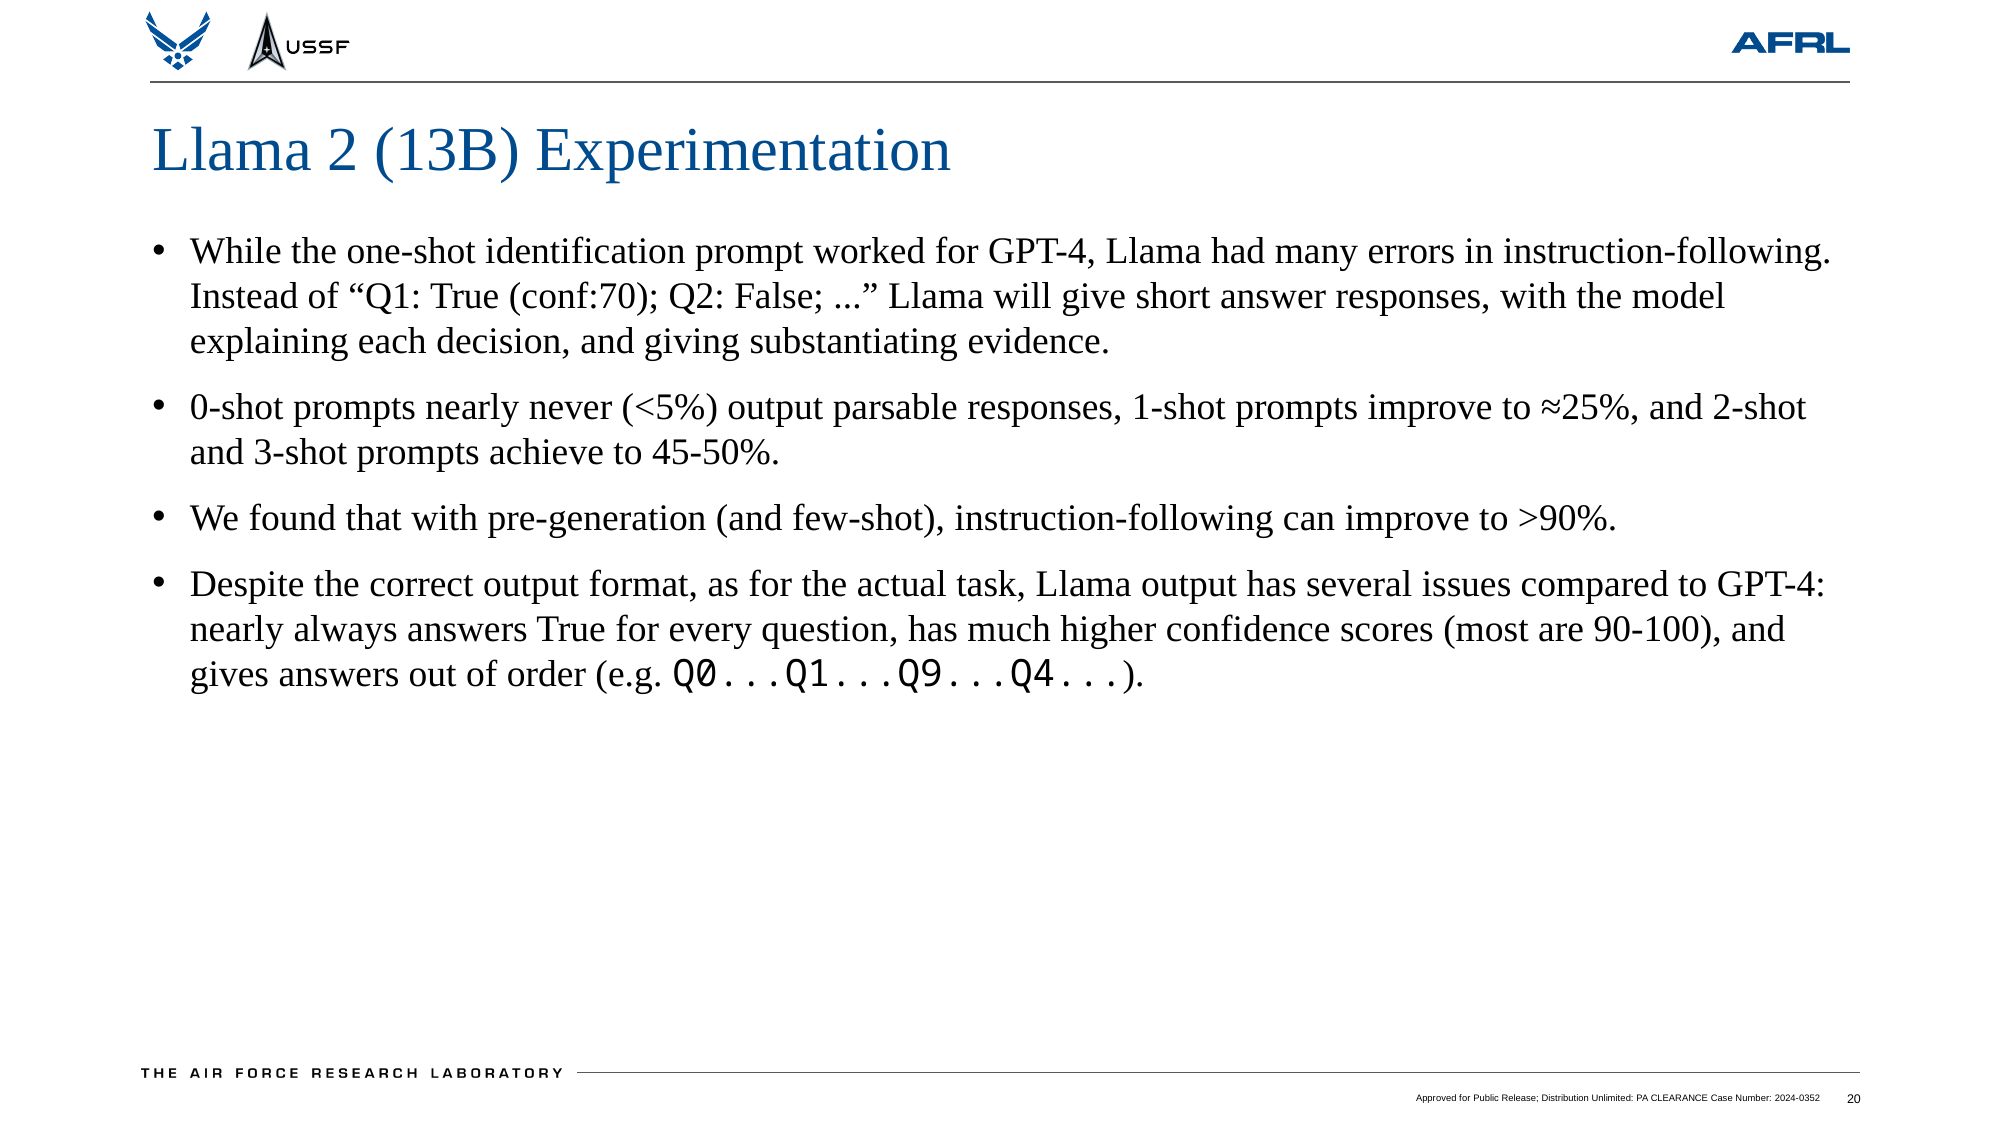

# Llama 2 (13B) Experimentation
While the one-shot identification prompt worked for GPT-4, Llama had many errors in instruction-following. Instead of “Q1: True (conf:70); Q2: False; ...” Llama will give short answer responses, with the model explaining each decision, and giving substantiating evidence.
0-shot prompts nearly never (<5%) output parsable responses, 1-shot prompts improve to ≈25%, and 2-shot and 3-shot prompts achieve to 45-50%.
We found that with pre-generation (and few-shot), instruction-following can improve to >90%.
Despite the correct output format, as for the actual task, Llama output has several issues compared to GPT-4: nearly always answers True for every question, has much higher confidence scores (most are 90-100), and gives answers out of order (e.g. Q0...Q1...Q9...Q4...).

Approved for Public Release; Distribution Unlimited: PA CLEARANCE Case Number: 2024-0352